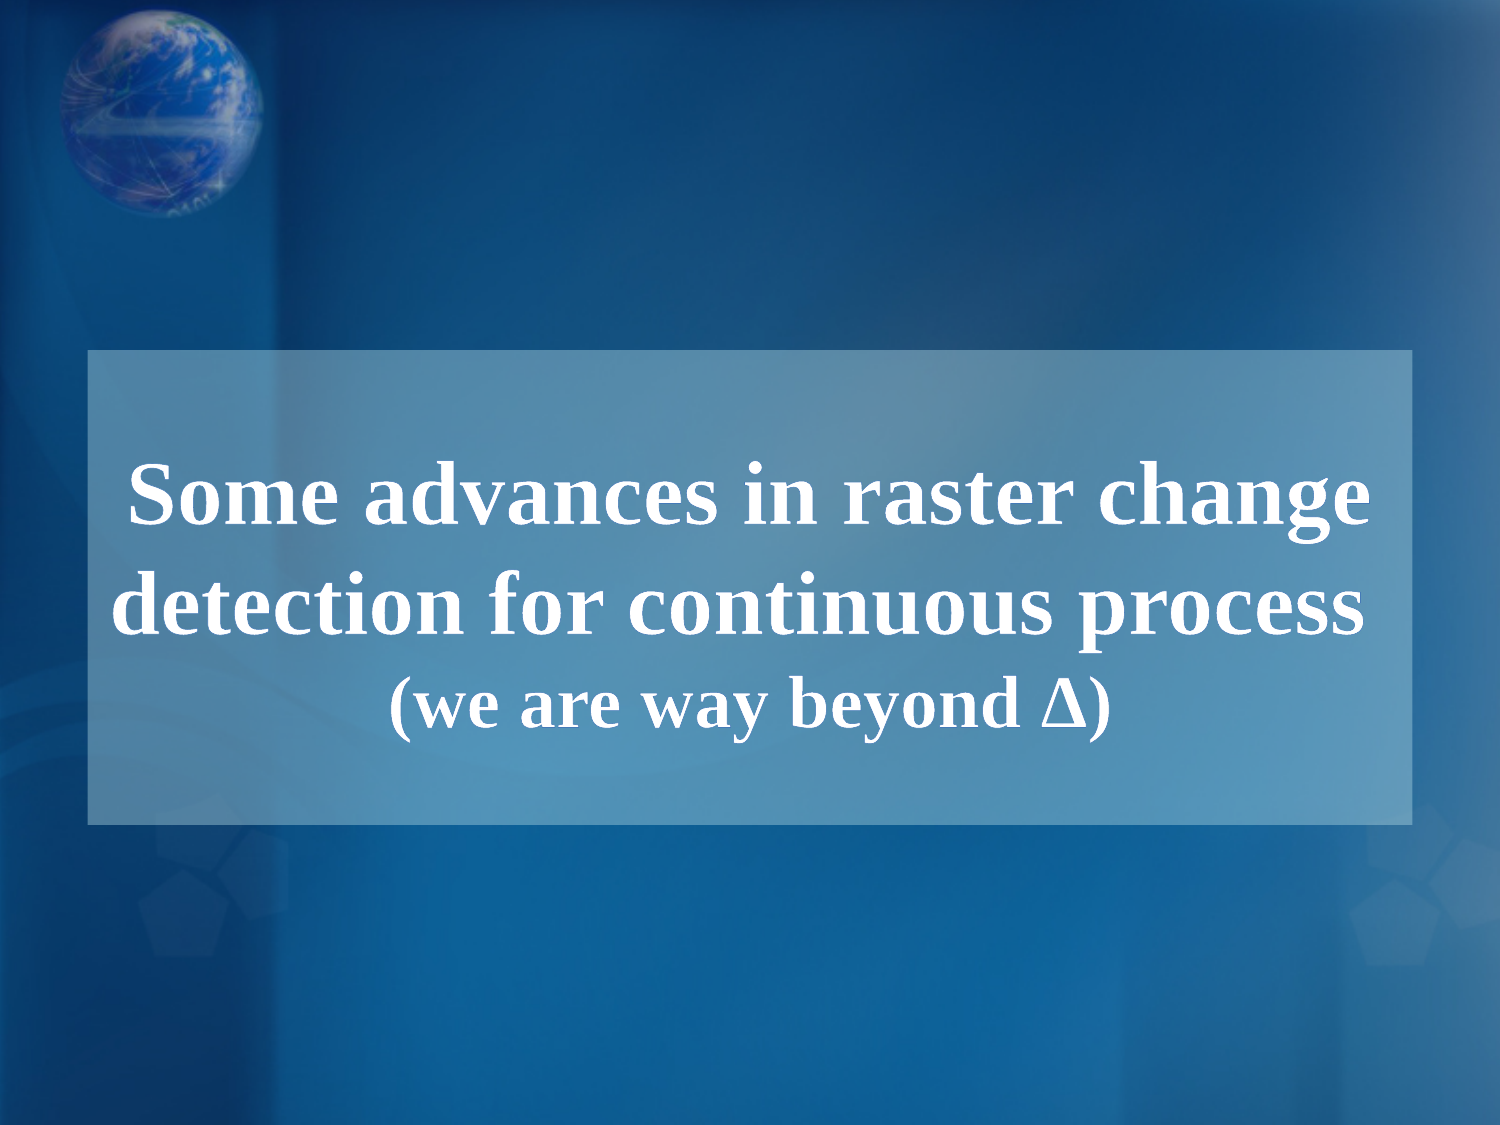

# Some advances in raster change detection for continuous process (we are way beyond Δ)